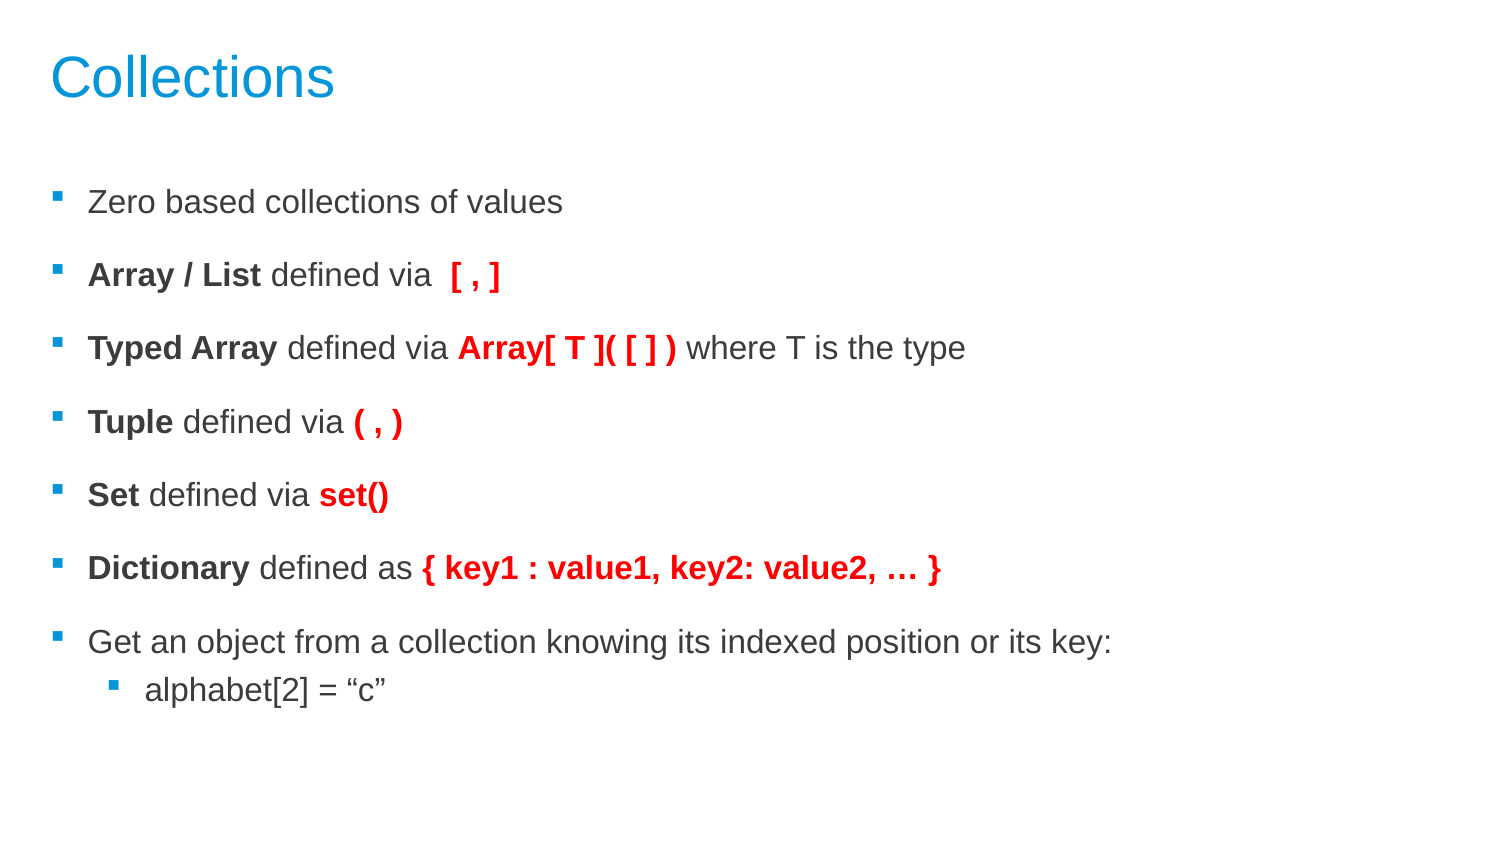

# Collections

Zero based collections of values
Array / List defined via  [ , ]
Typed Array defined via Array[ T ]( [ ] ) where T is the type
Tuple defined via ( , )
Set defined via set()
Dictionary defined as { key1 : value1, key2: value2, … }
Get an object from a collection knowing its indexed position or its key:
alphabet[2] = “c”